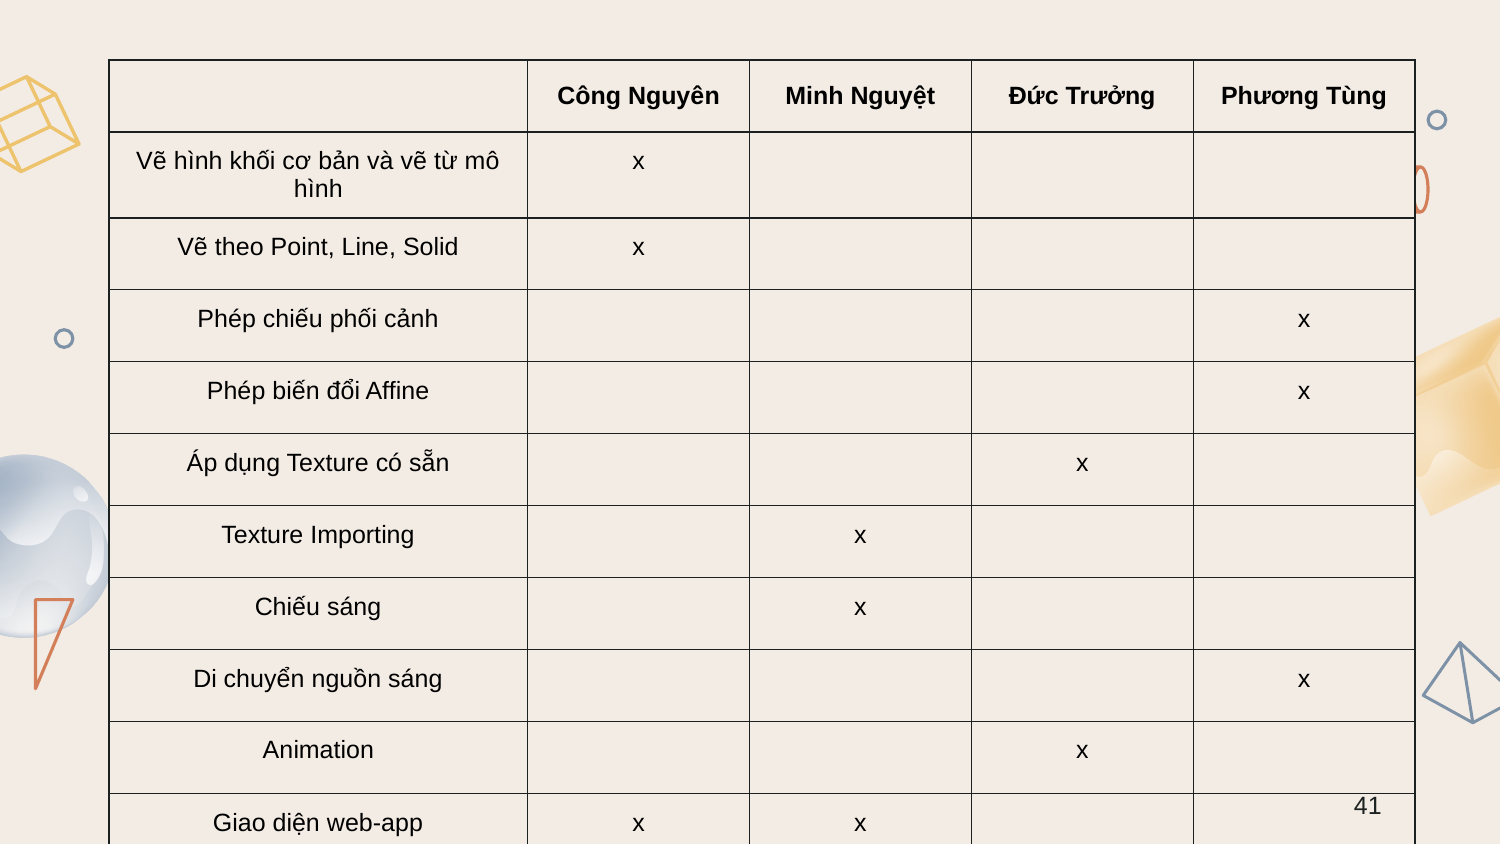

|  | Công Nguyên | Minh Nguyệt | Đức Trưởng | Phương Tùng |
| --- | --- | --- | --- | --- |
| Vẽ hình khối cơ bản và vẽ từ mô hình | x |  |  |  |
| Vẽ theo Point, Line, Solid | x |  |  |  |
| Phép chiếu phối cảnh |  |  |  | x |
| Phép biến đổi Affine |  |  |  | x |
| Áp dụng Texture có sẵn |  |  | x |  |
| Texture Importing |  | x |  |  |
| Chiếu sáng |  | x |  |  |
| Di chuyển nguồn sáng |  |  |  | x |
| Animation |  |  | x |  |
| Giao diện web-app | x | x |  |  |
| Làm slide |  | x |  |  |
41